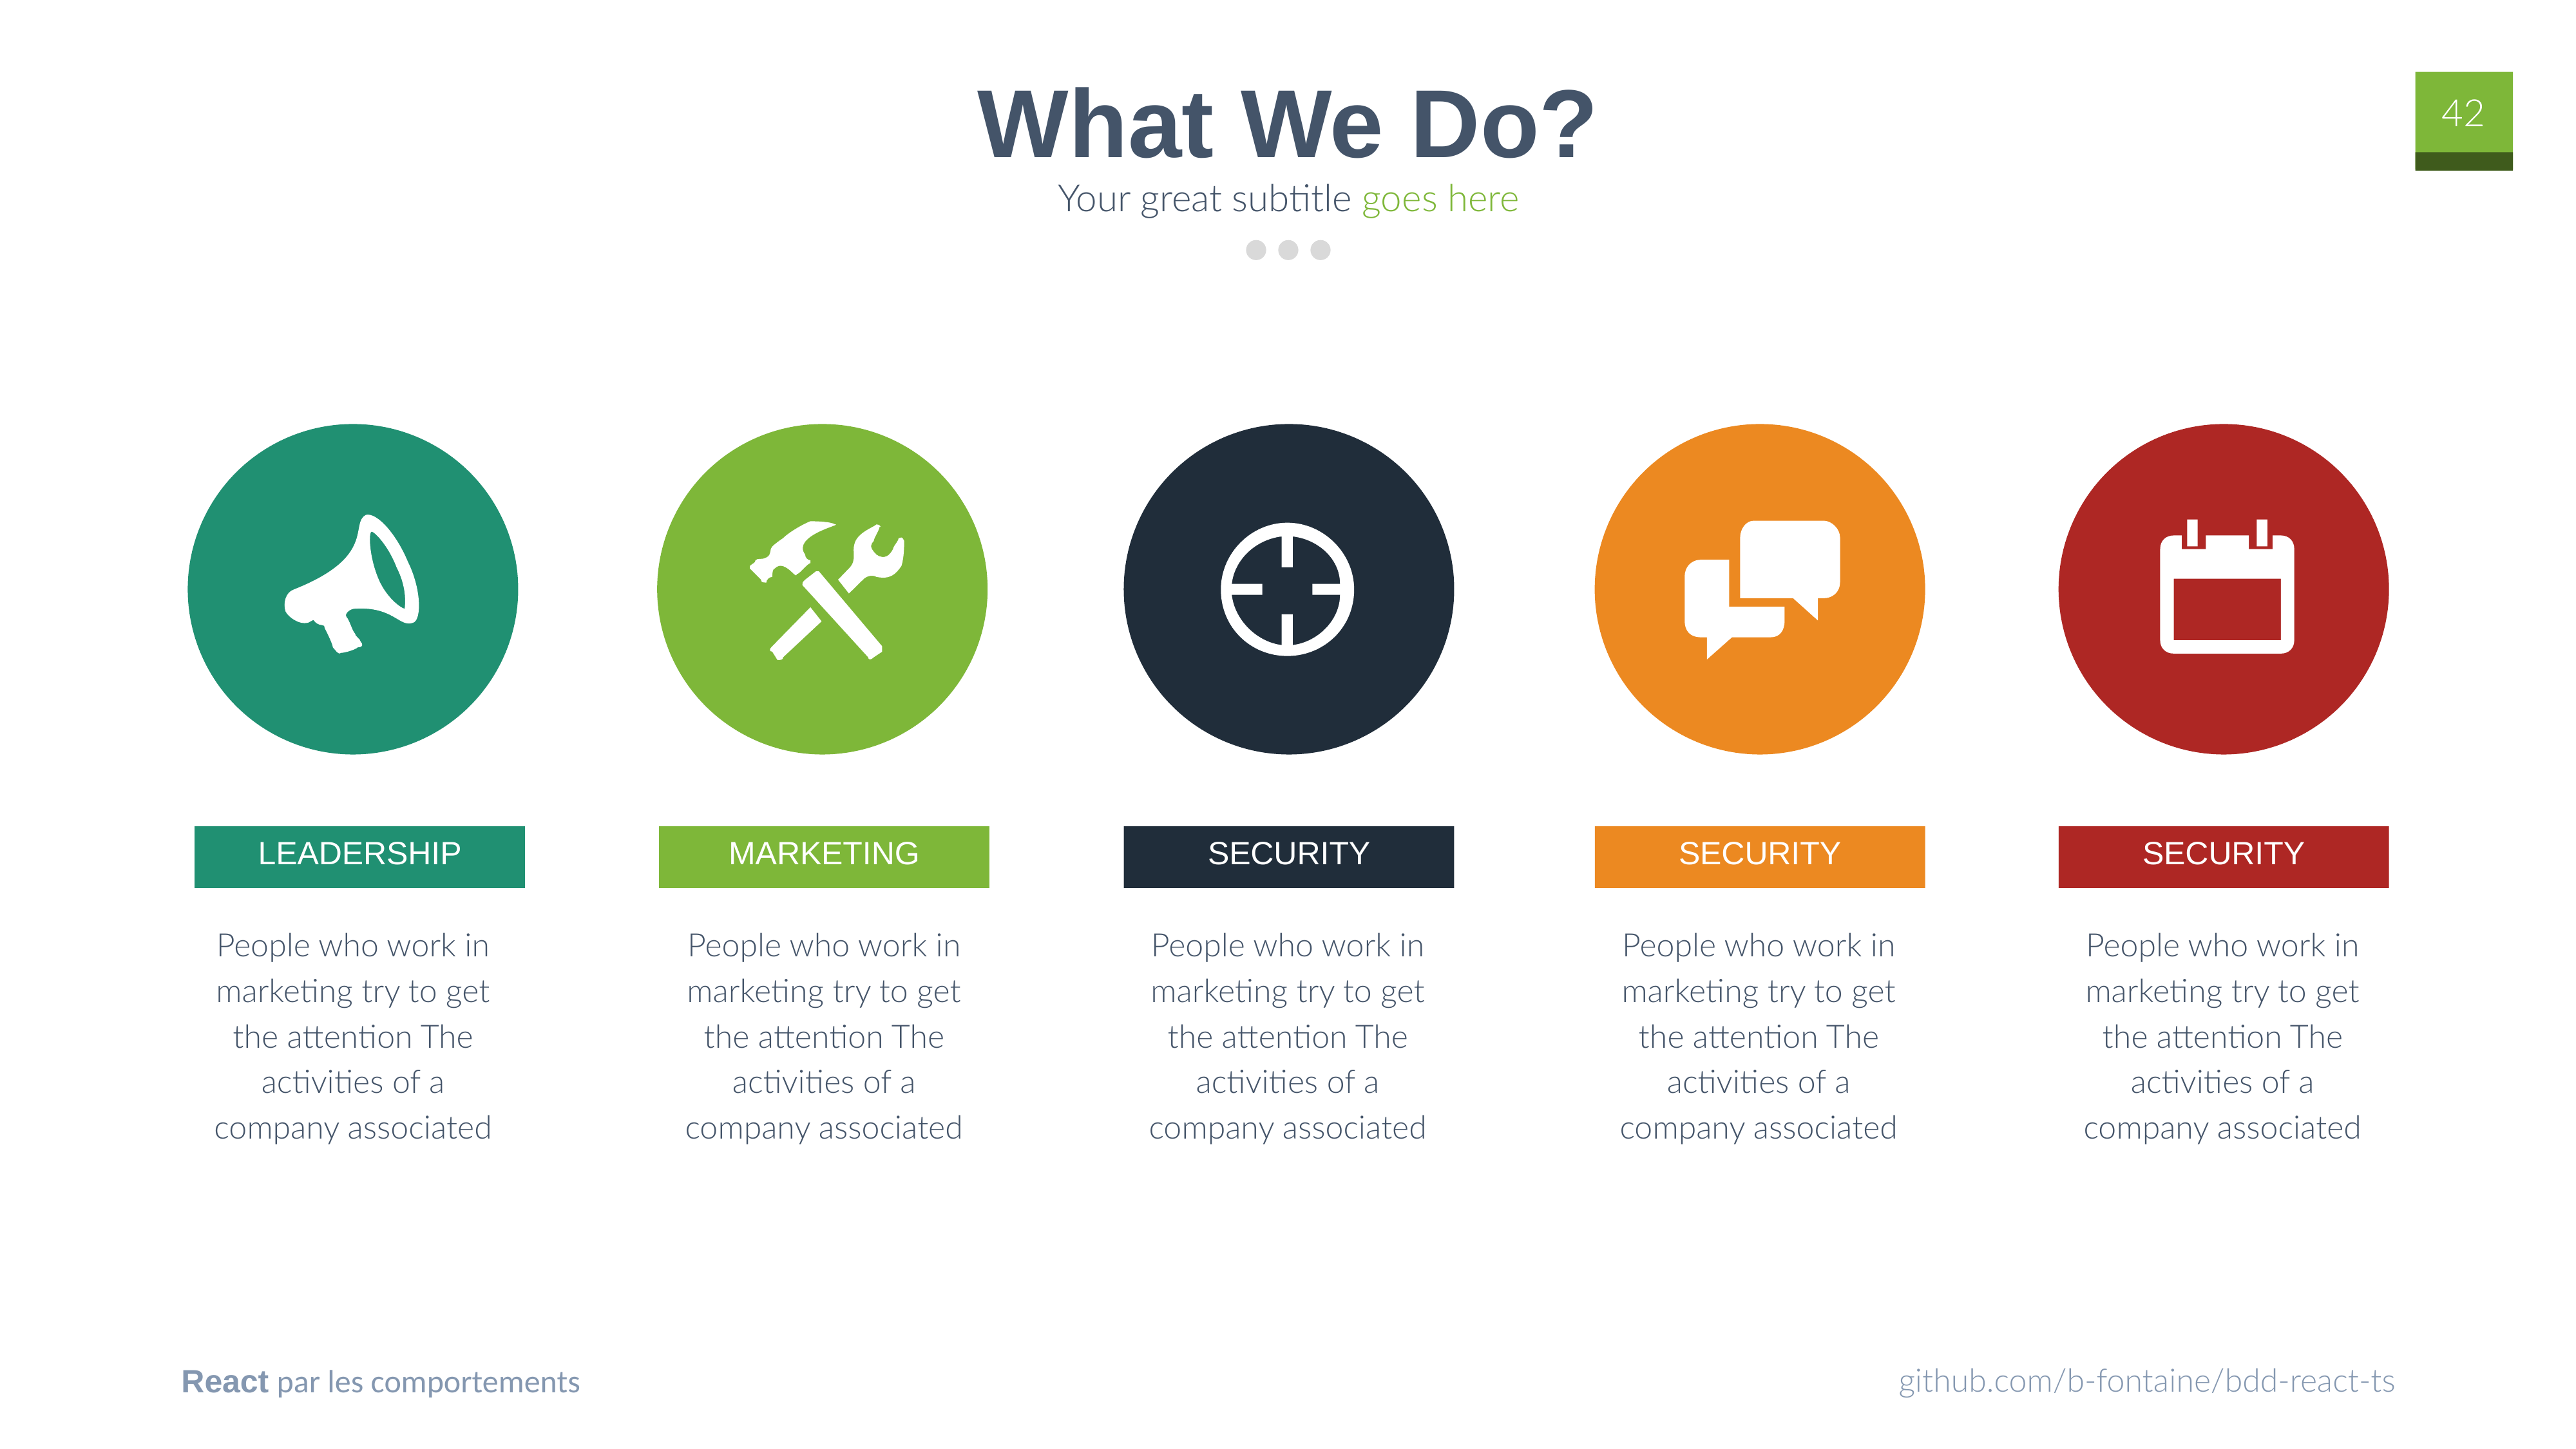

What We Do?
Your great subtitle goes here

LEADERSHIP
MARKETING
SECURITY
SECURITY
SECURITY
People who work in marketing try to get the attention The activities of a company associated
People who work in marketing try to get the attention The activities of a company associated
People who work in marketing try to get the attention The activities of a company associated
People who work in marketing try to get the attention The activities of a company associated
People who work in marketing try to get the attention The activities of a company associated